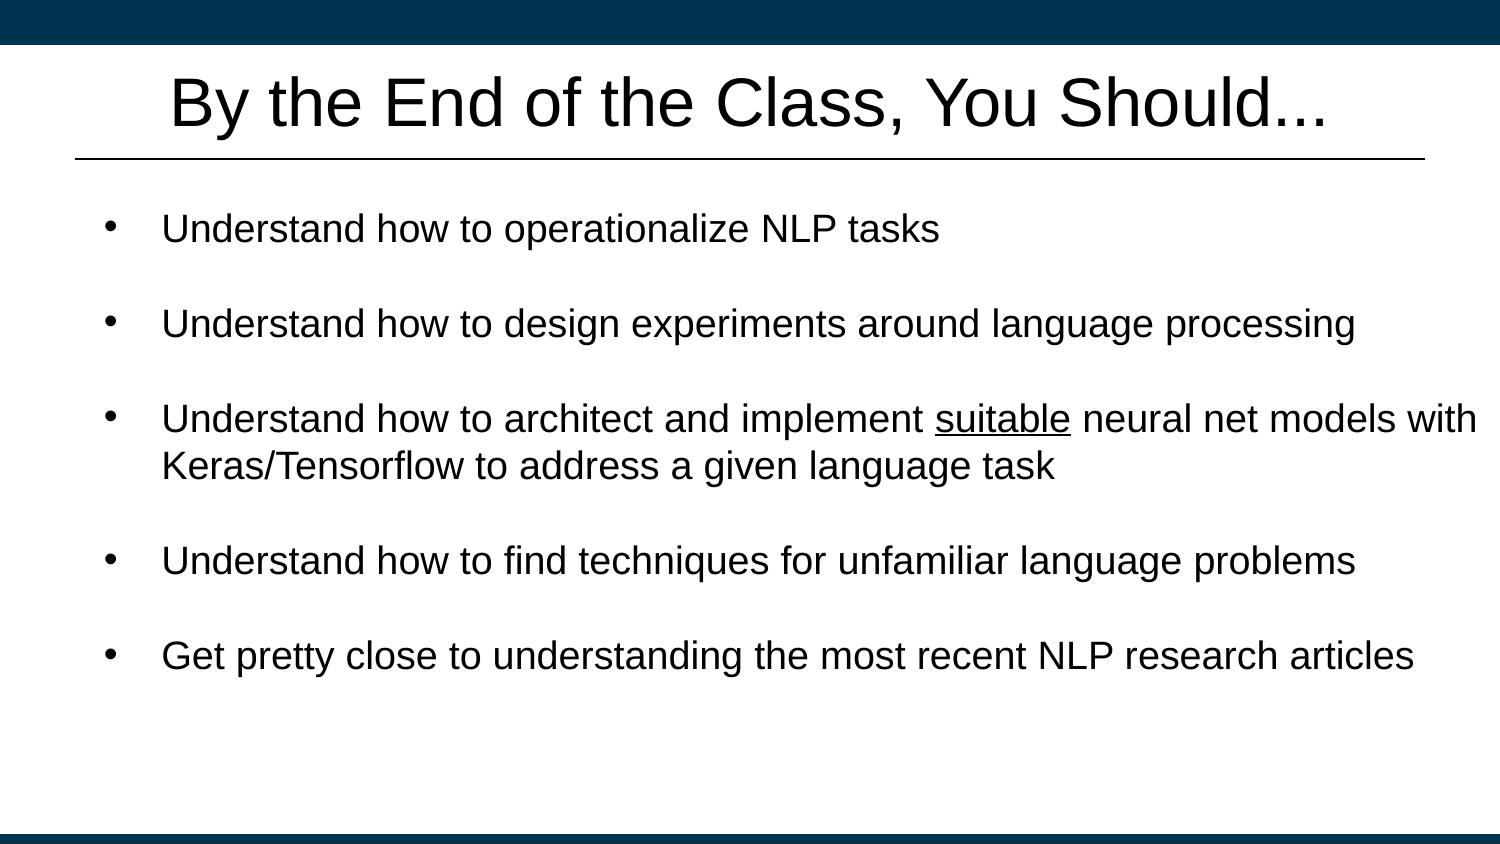

# By the End of the Class, You Should...
Understand how to operationalize NLP tasks
Understand how to design experiments around language processing
Understand how to architect and implement suitable neural net models with Keras/Tensorflow to address a given language task
Understand how to find techniques for unfamiliar language problems
Get pretty close to understanding the most recent NLP research articles